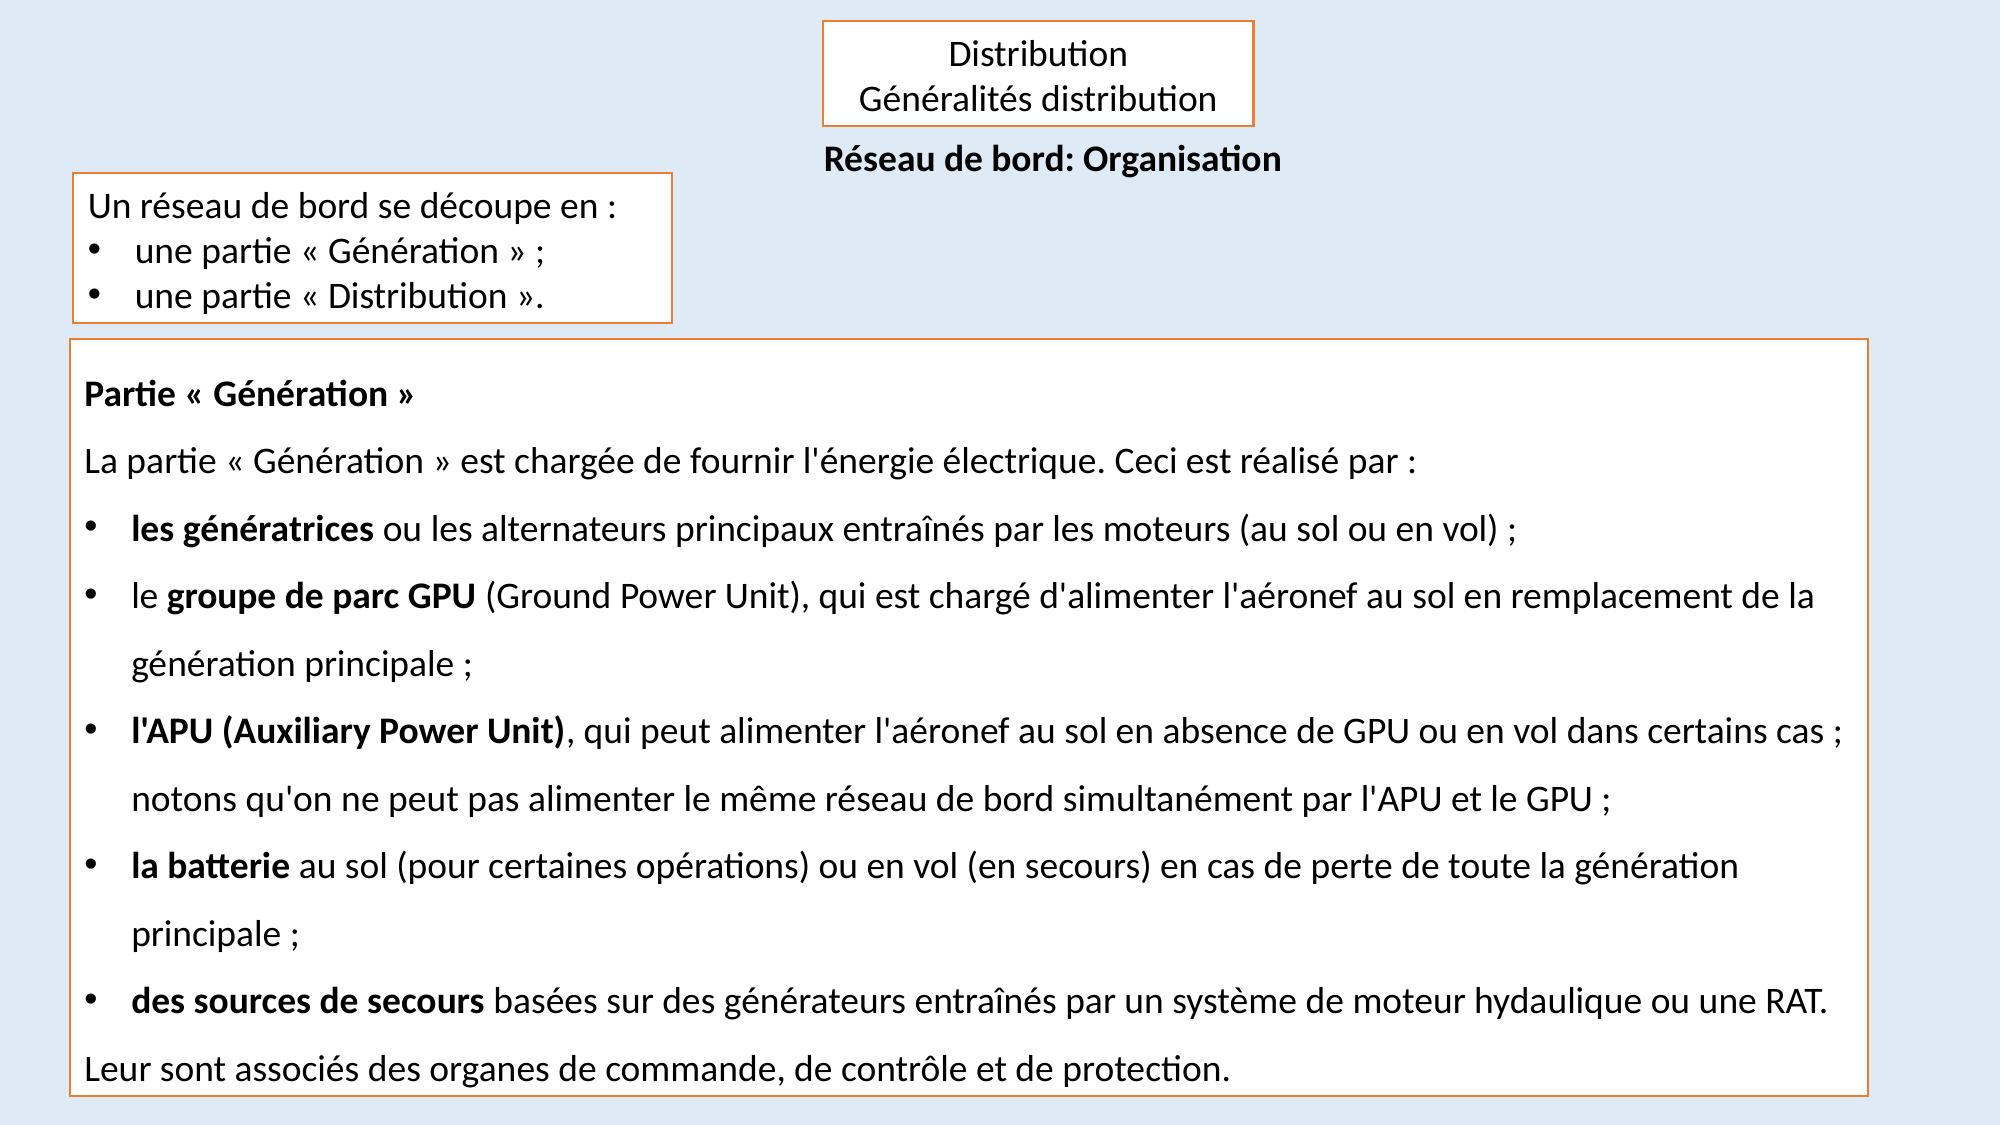

Distribution
Généralités distribution
Réseau de bord: Organisation
Un réseau de bord se découpe en :
une partie « Génération » ;
une partie « Distribution ».
Partie « Génération »
La partie « Génération » est chargée de fournir l'énergie électrique. Ceci est réalisé par :
les génératrices ou les alternateurs principaux entraînés par les moteurs (au sol ou en vol) ;
le groupe de parc GPU (Ground Power Unit), qui est chargé d'alimenter l'aéronef au sol en remplacement de la génération principale ;
l'APU (Auxiliary Power Unit), qui peut alimenter l'aéronef au sol en absence de GPU ou en vol dans certains cas ; notons qu'on ne peut pas alimenter le même réseau de bord simultanément par l'APU et le GPU ;
la batterie au sol (pour certaines opérations) ou en vol (en secours) en cas de perte de toute la génération principale ;
des sources de secours basées sur des générateurs entraînés par un système de moteur hydaulique ou une RAT.
Leur sont associés des organes de commande, de contrôle et de protection.